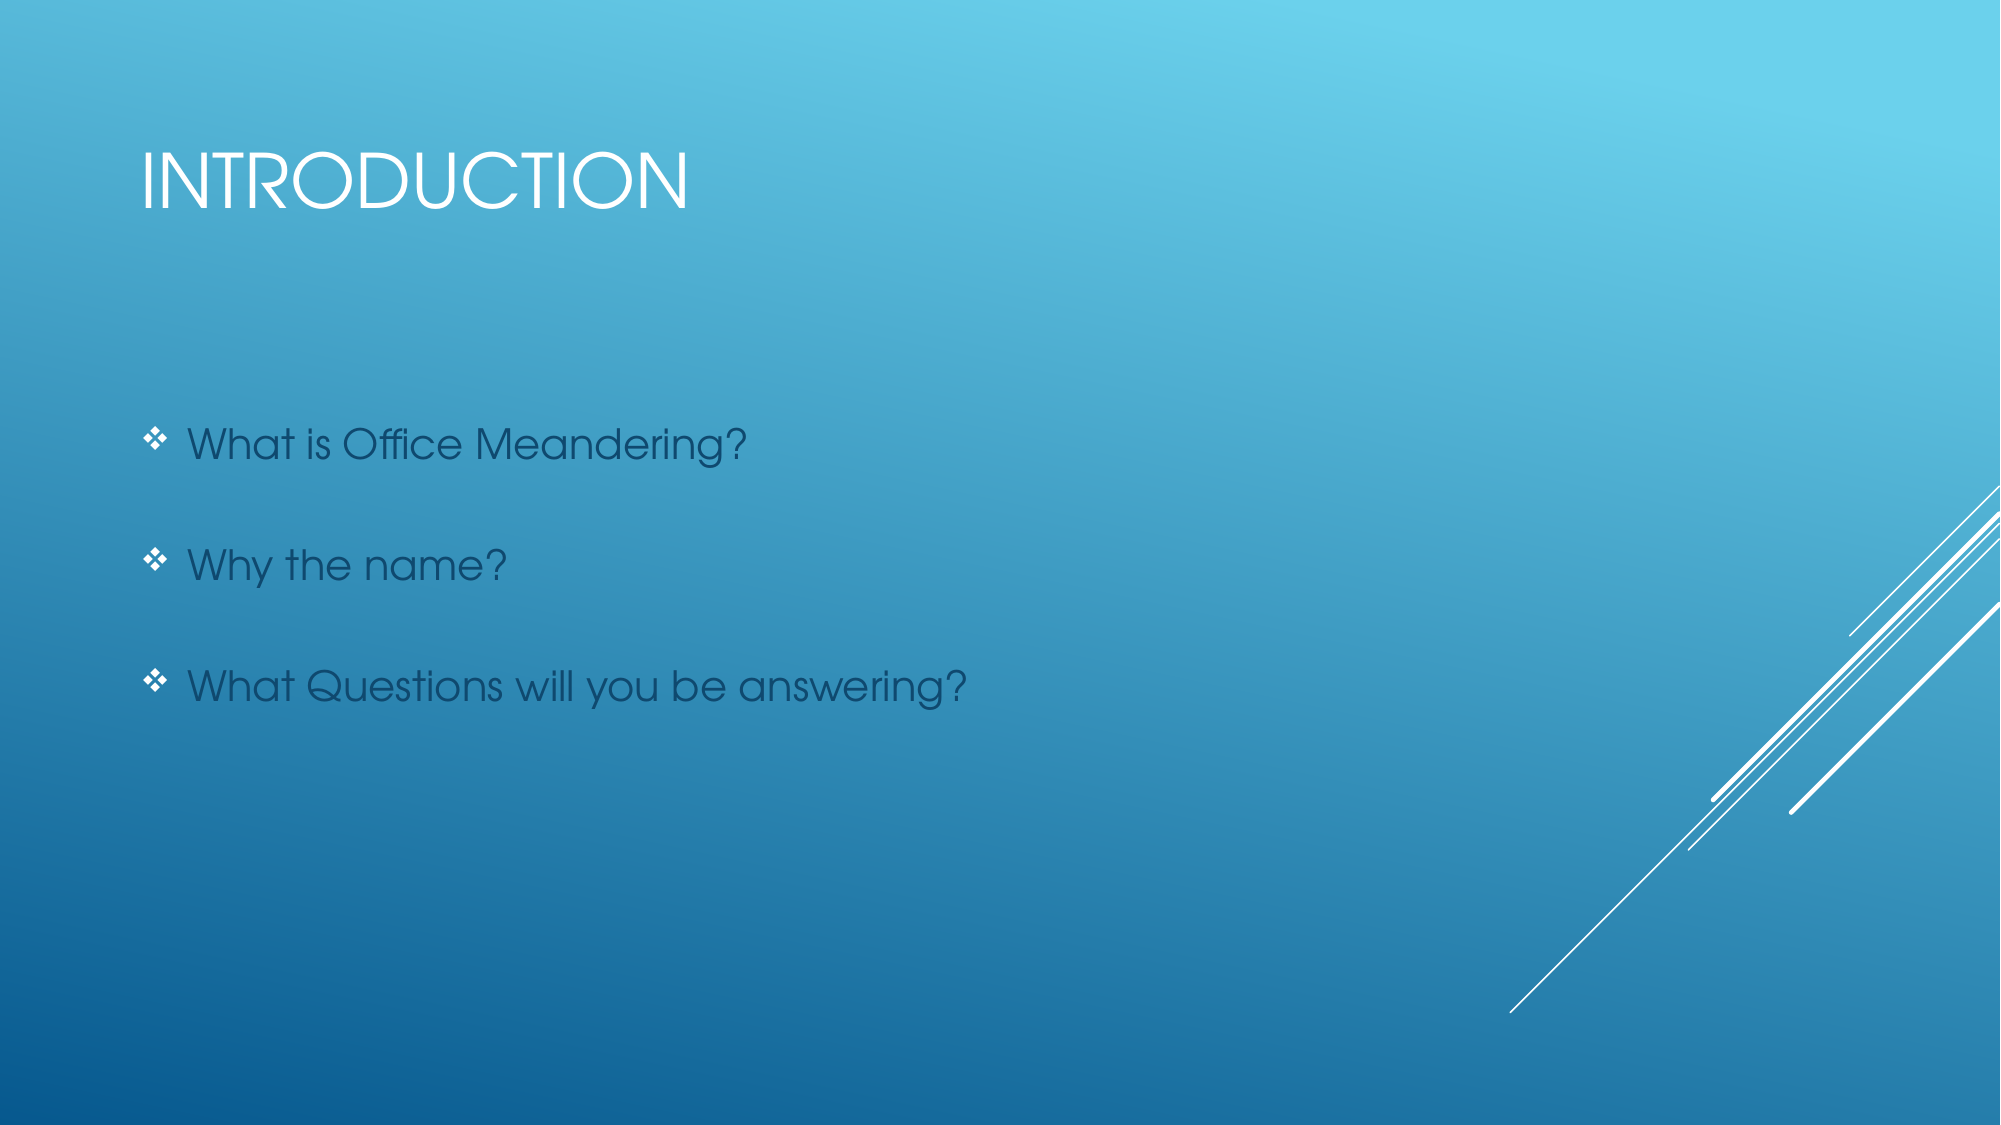

# Introduction
What is Office Meandering?
Why the name?
What Questions will you be answering?